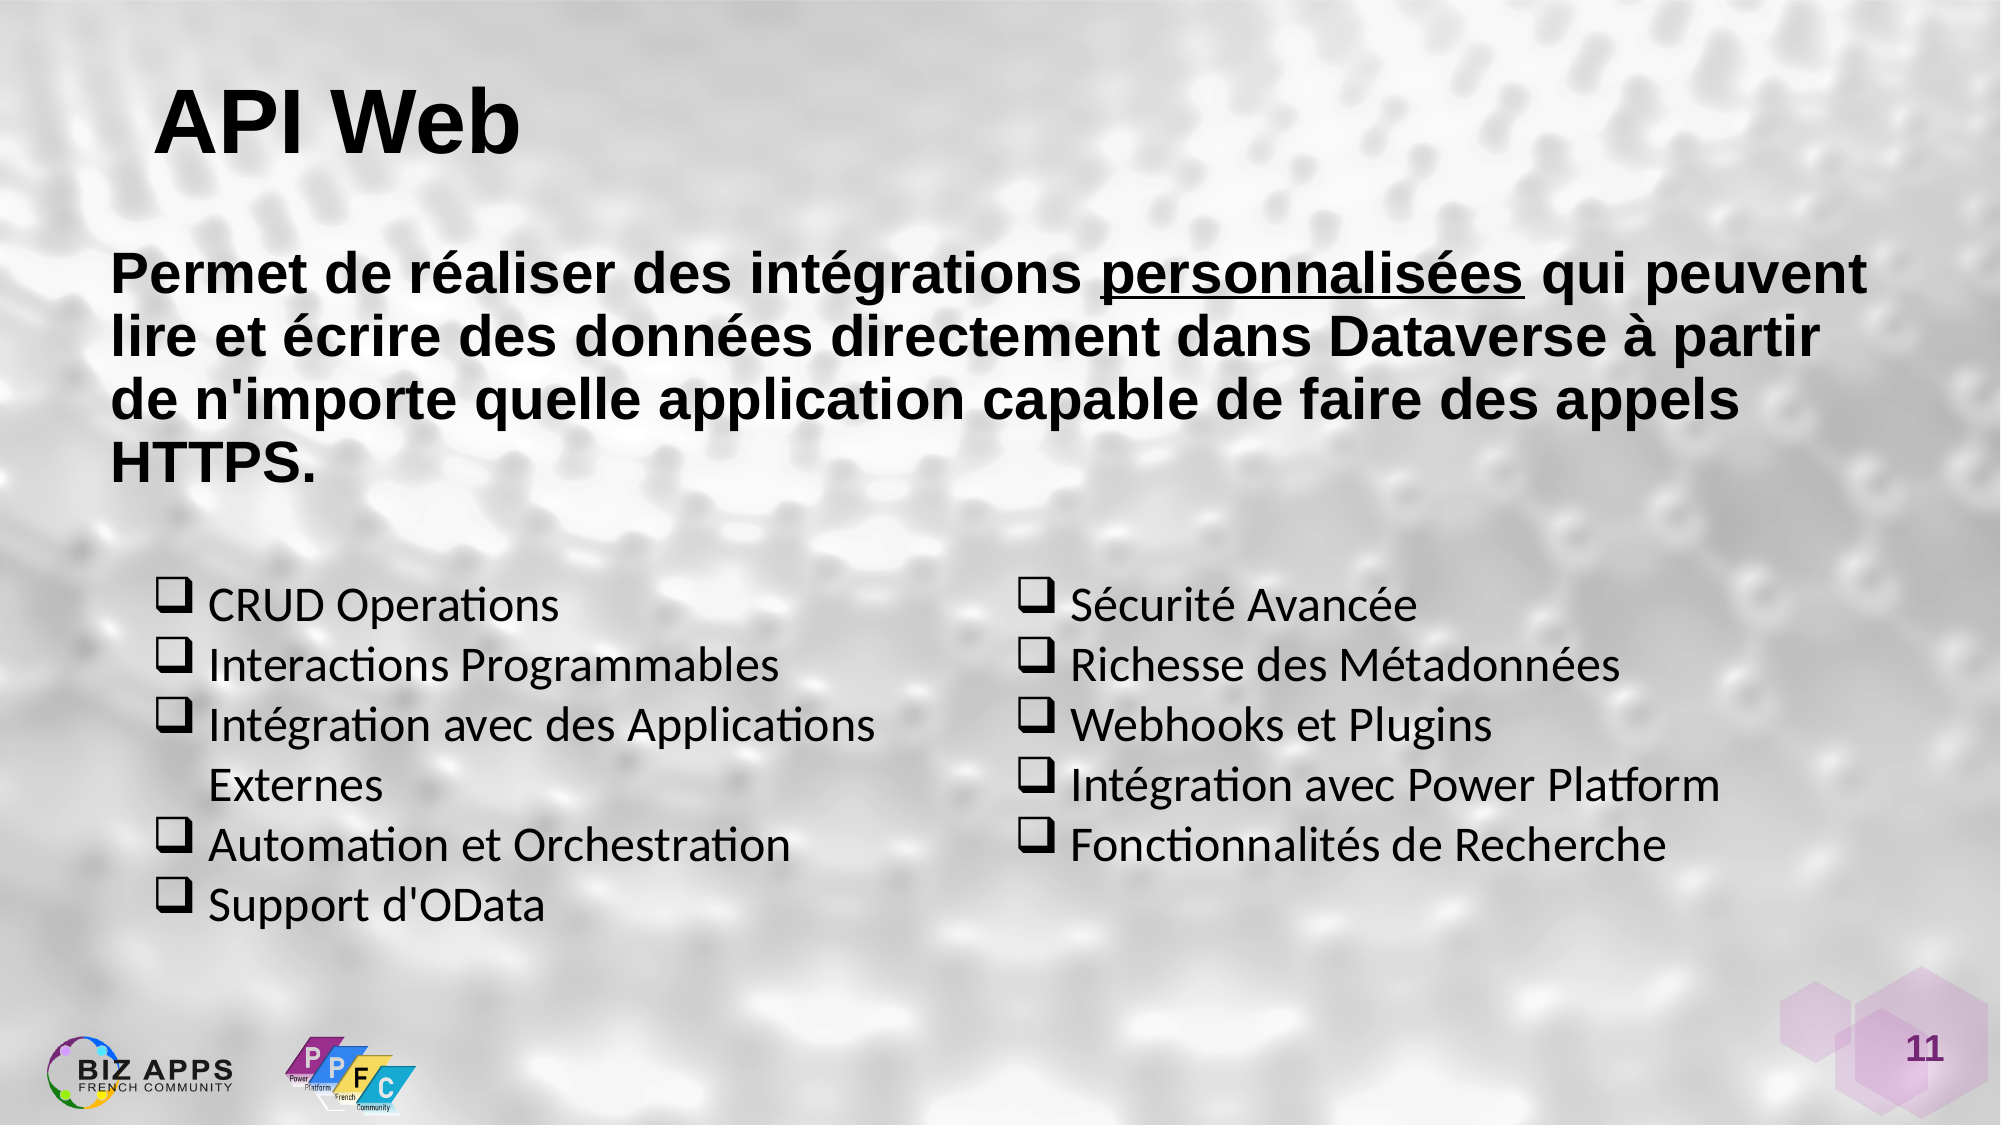

# API Web
Permet de réaliser des intégrations personnalisées qui peuvent lire et écrire des données directement dans Dataverse à partir de n'importe quelle application capable de faire des appels HTTPS.
CRUD Operations
Interactions Programmables
Intégration avec des Applications Externes
Automation et Orchestration
Support d'OData
Sécurité Avancée
Richesse des Métadonnées
Webhooks et Plugins
Intégration avec Power Platform
Fonctionnalités de Recherche
11